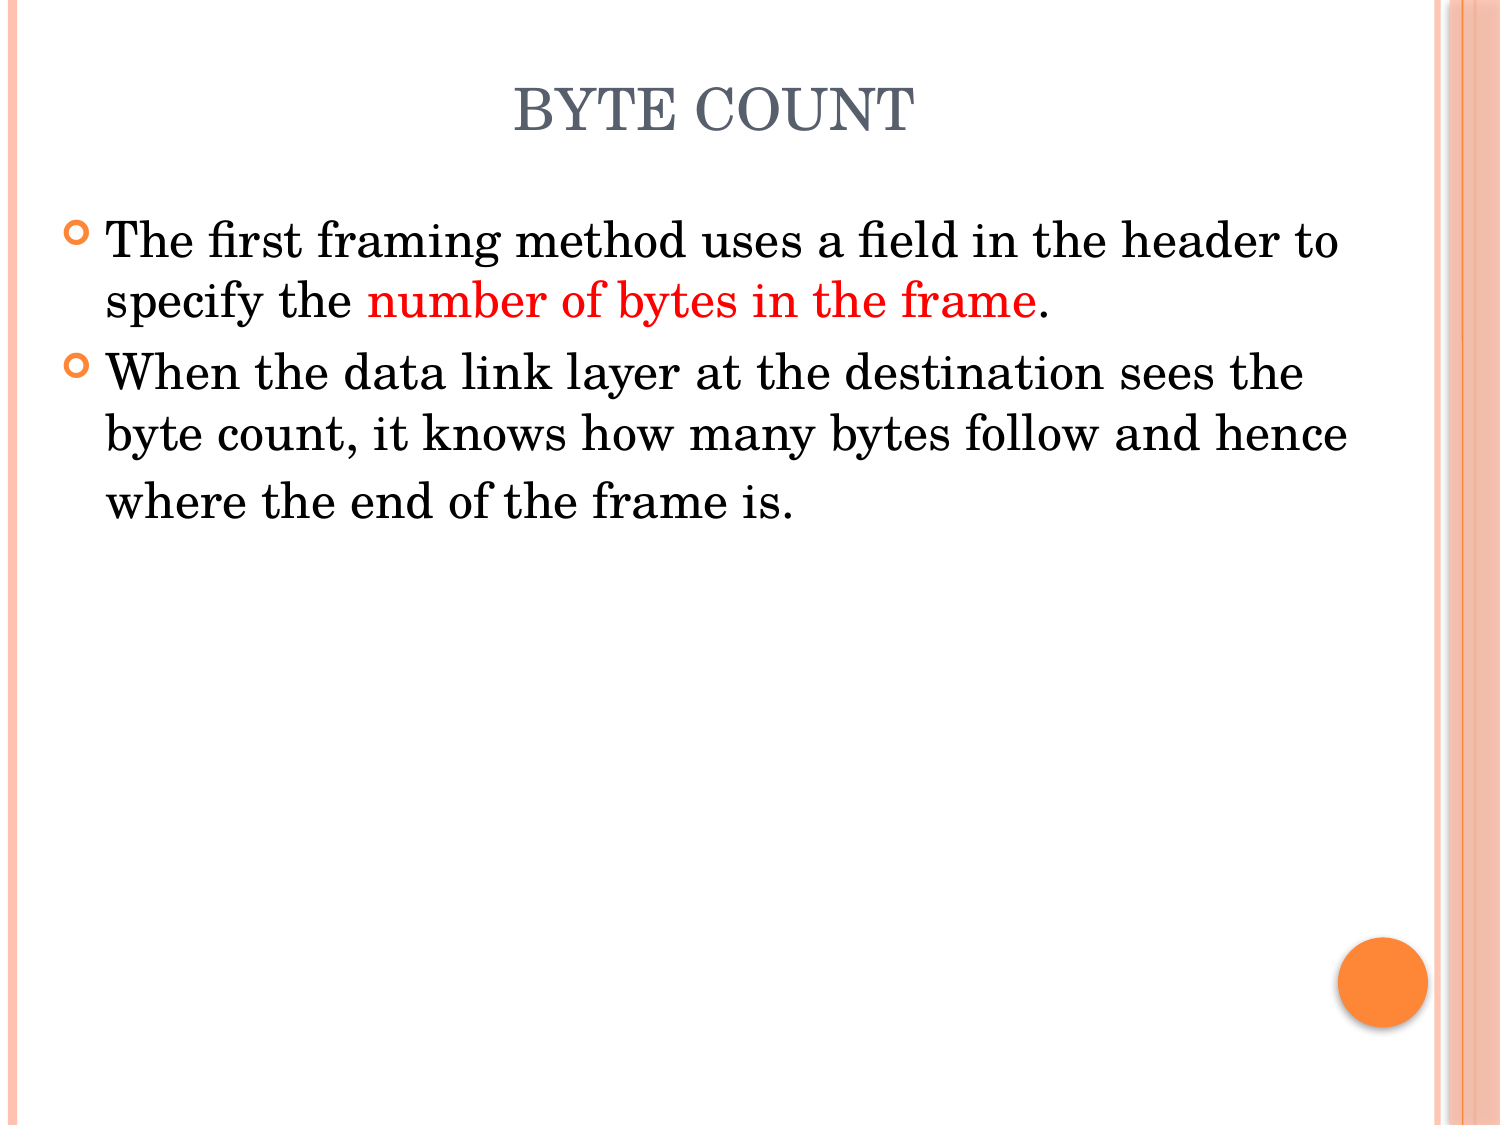

# Byte Count
The first framing method uses a field in the header to specify the number of bytes in the frame.
When the data link layer at the destination sees the byte count, it knows how many bytes follow and hence where the end of the frame is.